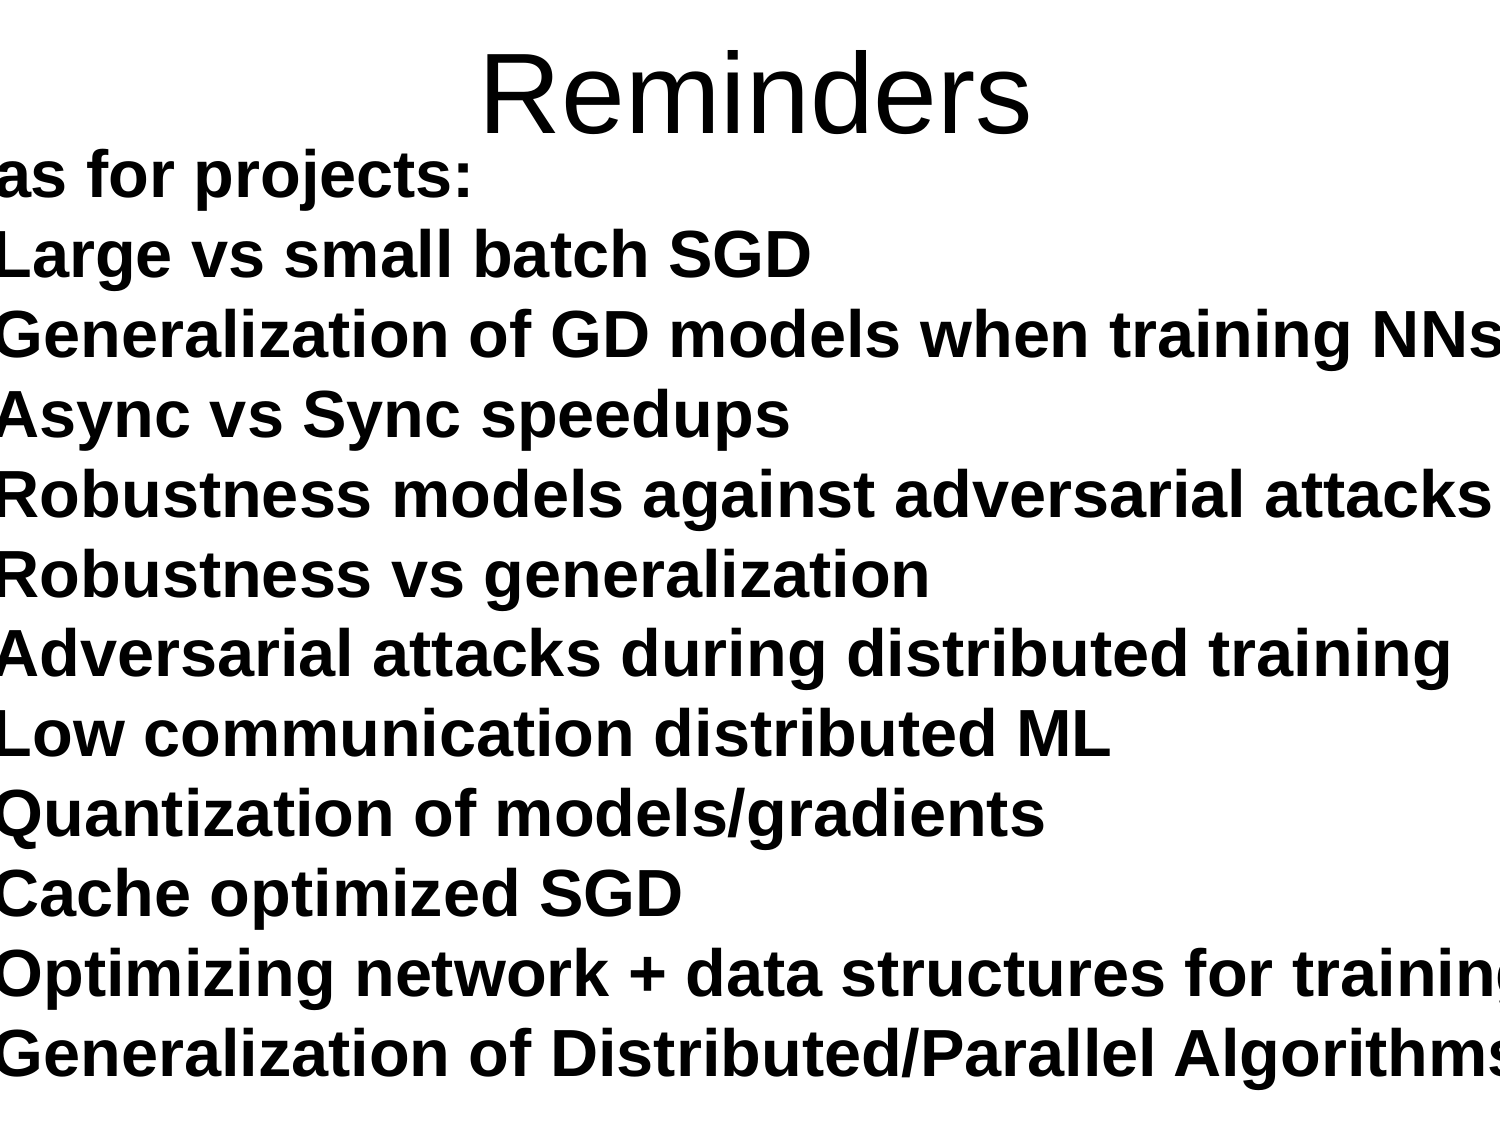

# Reminders

Ideas for projects:
Large vs small batch SGD
Generalization of GD models when training NNs
Async vs Sync speedups
Robustness models against adversarial attacks
Robustness vs generalization
Adversarial attacks during distributed training
Low communication distributed ML
Quantization of models/gradients
Cache optimized SGD
Optimizing network + data structures for training
Generalization of Distributed/Parallel Algorithms